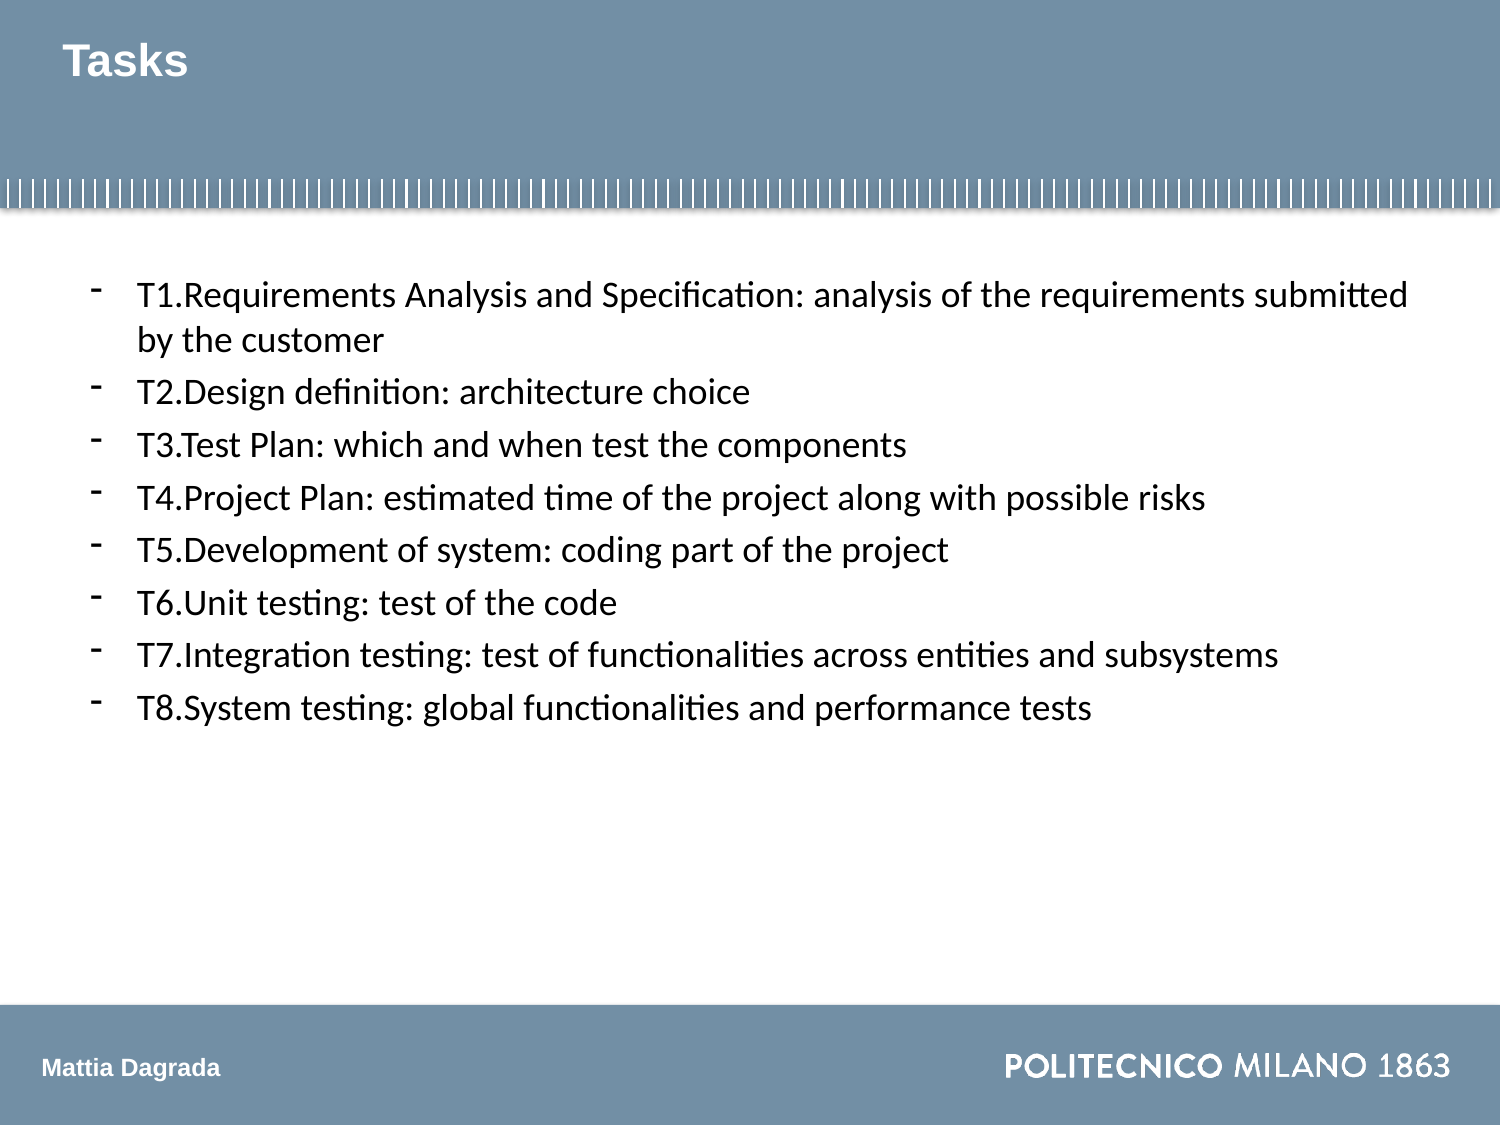

# Tasks
T1.Requirements Analysis and Specification: analysis of the requirements submitted by the customer
T2.Design definition: architecture choice
T3.Test Plan: which and when test the components
T4.Project Plan: estimated time of the project along with possible risks
T5.Development of system: coding part of the project
T6.Unit testing: test of the code
T7.Integration testing: test of functionalities across entities and subsystems
T8.System testing: global functionalities and performance tests